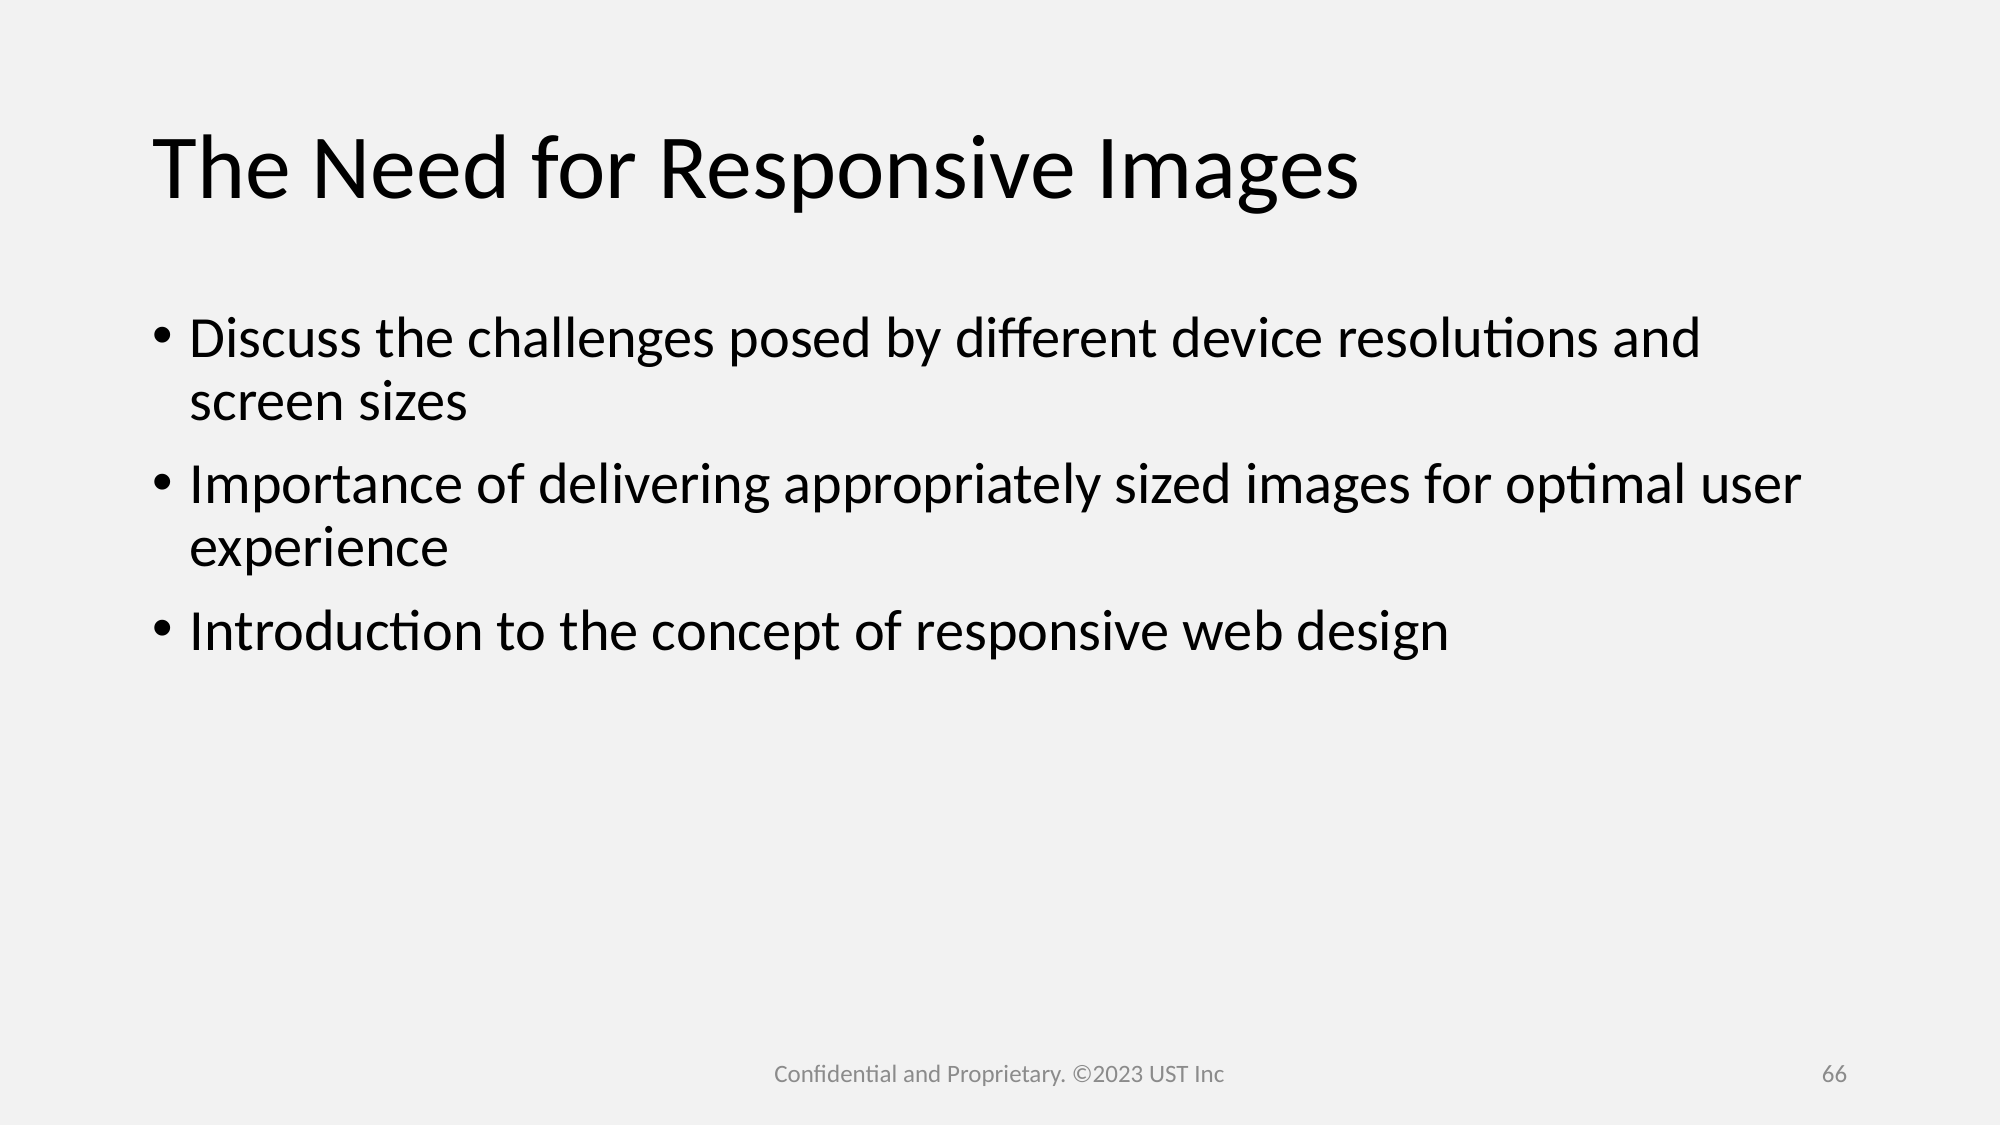

# The Need for Responsive Images
Discuss the challenges posed by different device resolutions and screen sizes
Importance of delivering appropriately sized images for optimal user experience
Introduction to the concept of responsive web design

Confidential and Proprietary. ©2023 UST Inc
66